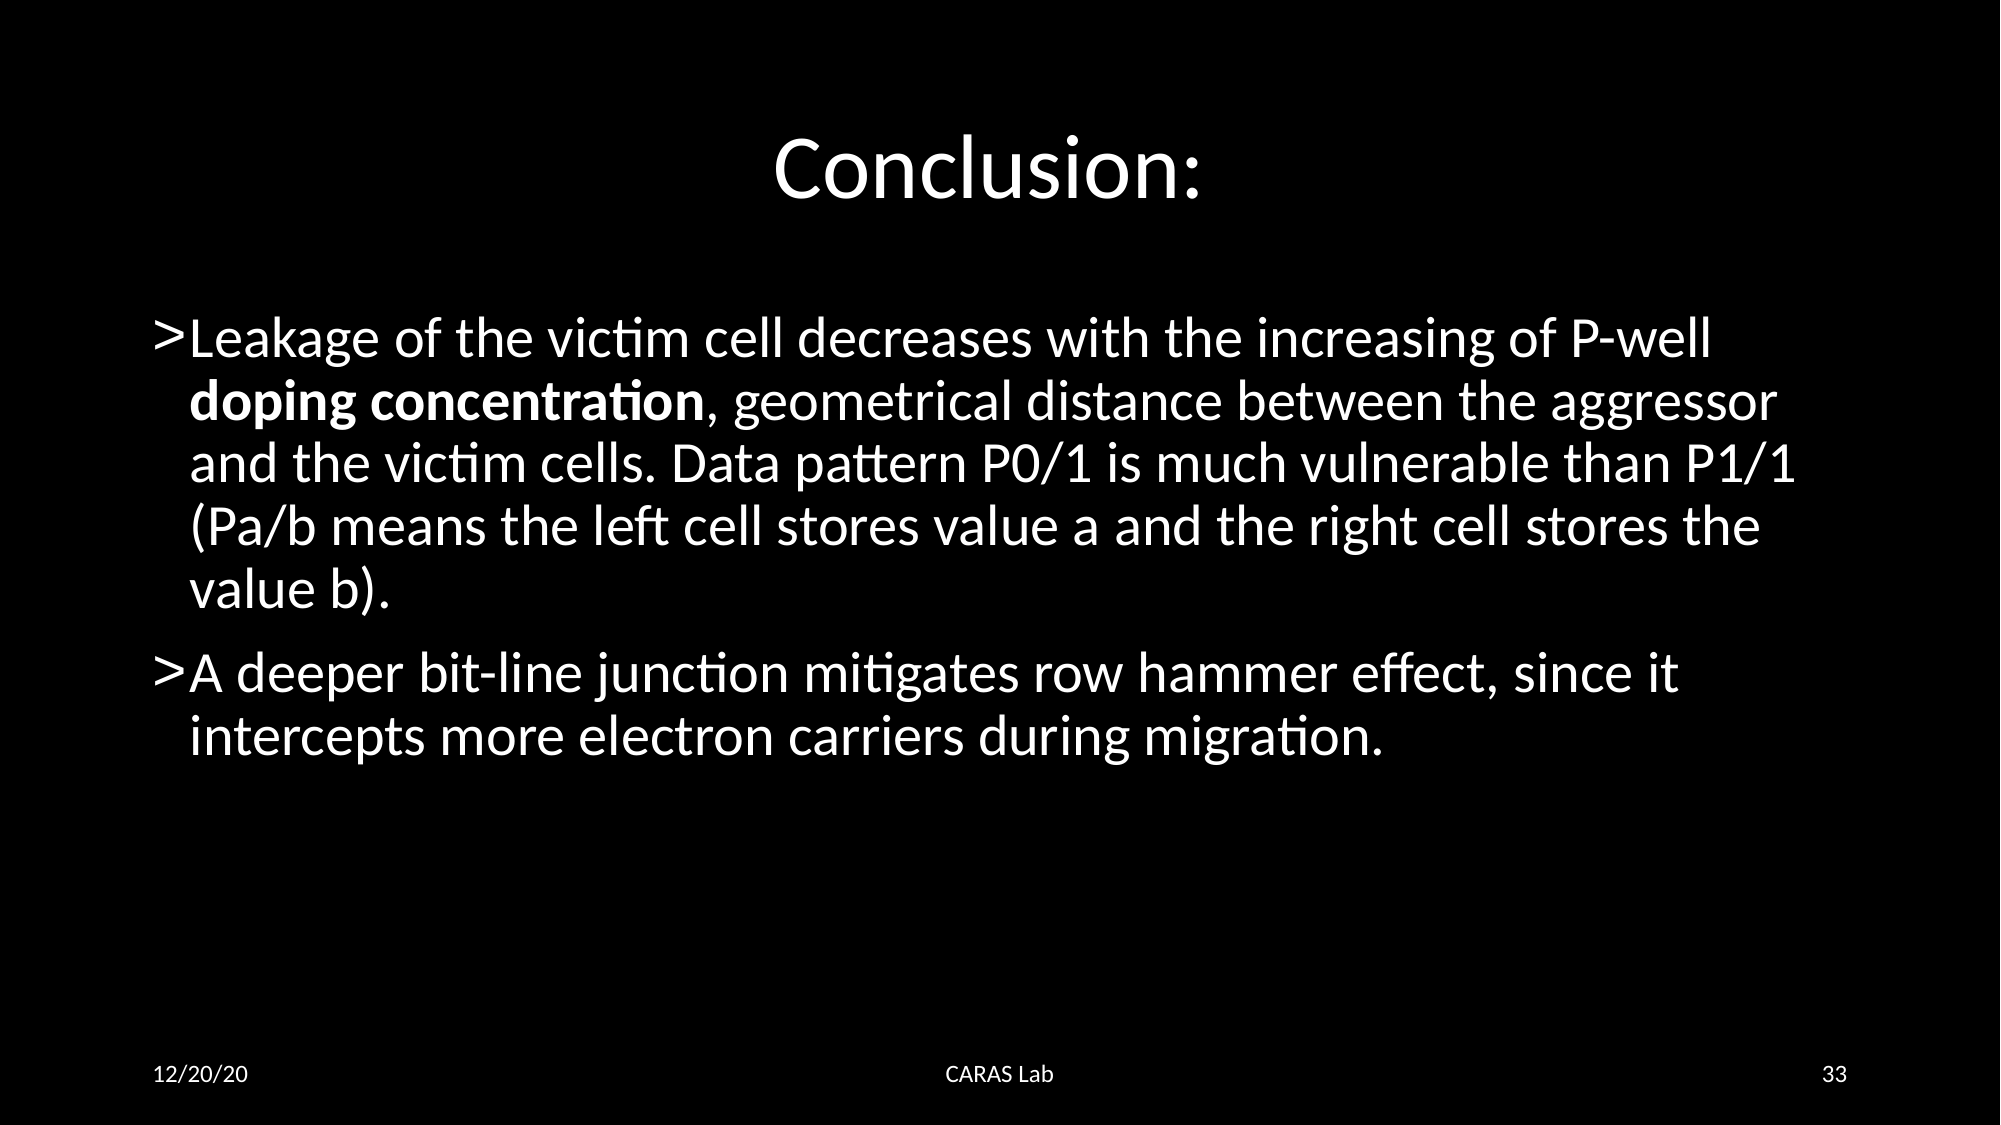

# Conclusion:
Leakage of the victim cell decreases with the increasing of P-well doping concentration, geometrical distance between the aggressor and the victim cells. Data pattern P0/1 is much vulnerable than P1/1 (Pa/b means the left cell stores value a and the right cell stores the value ​b).
A deeper bit-line junction mitigates row hammer effect, since it intercepts more electron carriers during migration.
12/20/20
CARAS Lab
33